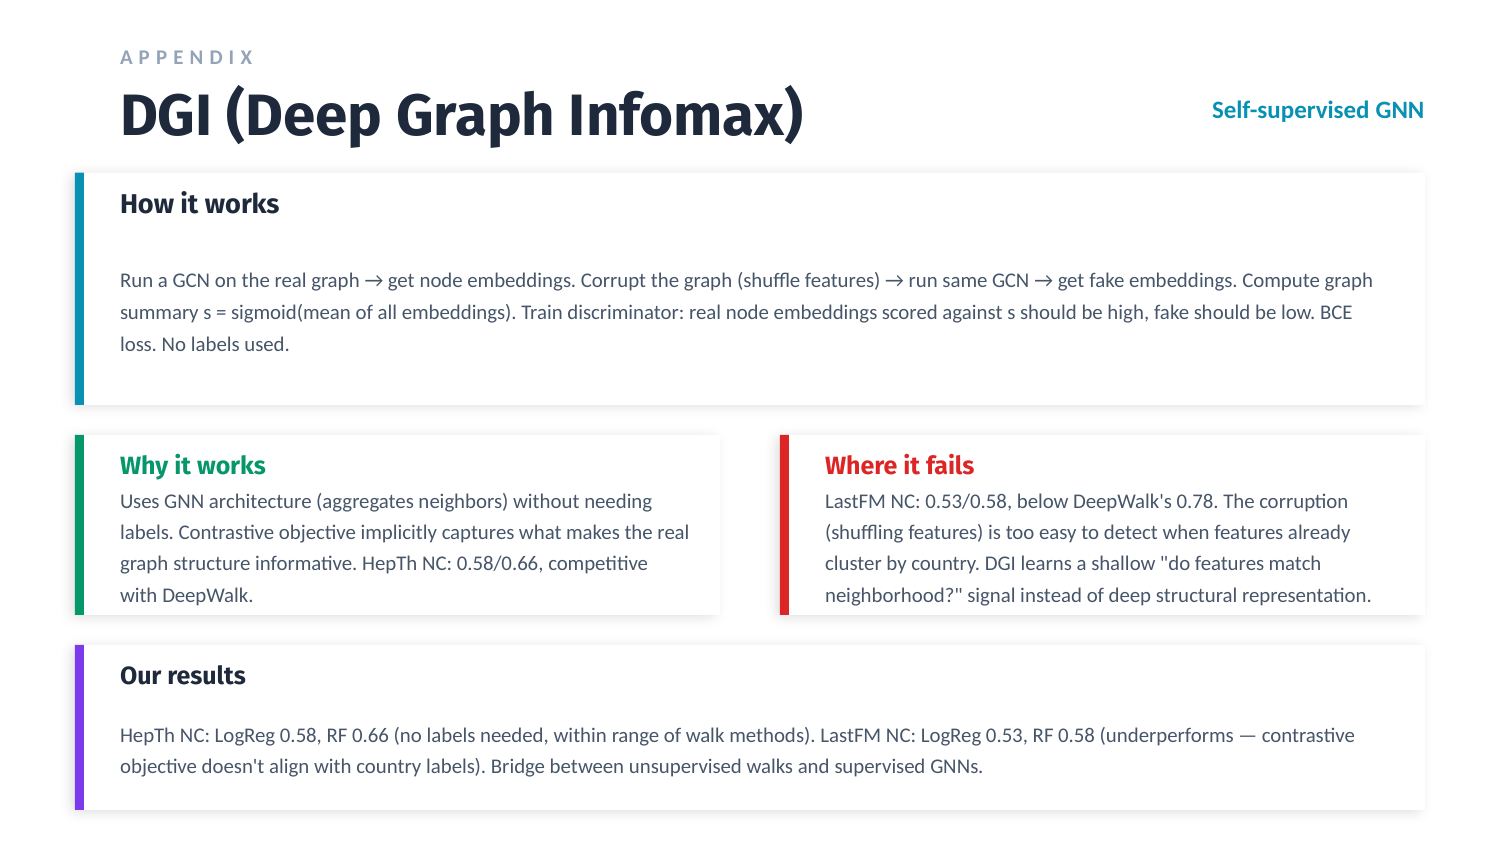

APPENDIX
DGI (Deep Graph Infomax)
Self-supervised GNN

How it works
Run a GCN on the real graph → get node embeddings. Corrupt the graph (shuffle features) → run same GCN → get fake embeddings. Compute graph summary s = sigmoid(mean of all embeddings). Train discriminator: real node embeddings scored against s should be high, fake should be low. BCE loss. No labels used.

Why it works
Where it fails
Uses GNN architecture (aggregates neighbors) without needing labels. Contrastive objective implicitly captures what makes the real graph structure informative. HepTh NC: 0.58/0.66, competitive with DeepWalk.
LastFM NC: 0.53/0.58, below DeepWalk's 0.78. The corruption (shuffling features) is too easy to detect when features already cluster by country. DGI learns a shallow "do features match neighborhood?" signal instead of deep structural representation.

Our results
HepTh NC: LogReg 0.58, RF 0.66 (no labels needed, within range of walk methods). LastFM NC: LogReg 0.53, RF 0.58 (underperforms — contrastive objective doesn't align with country labels). Bridge between unsupervised walks and supervised GNNs.